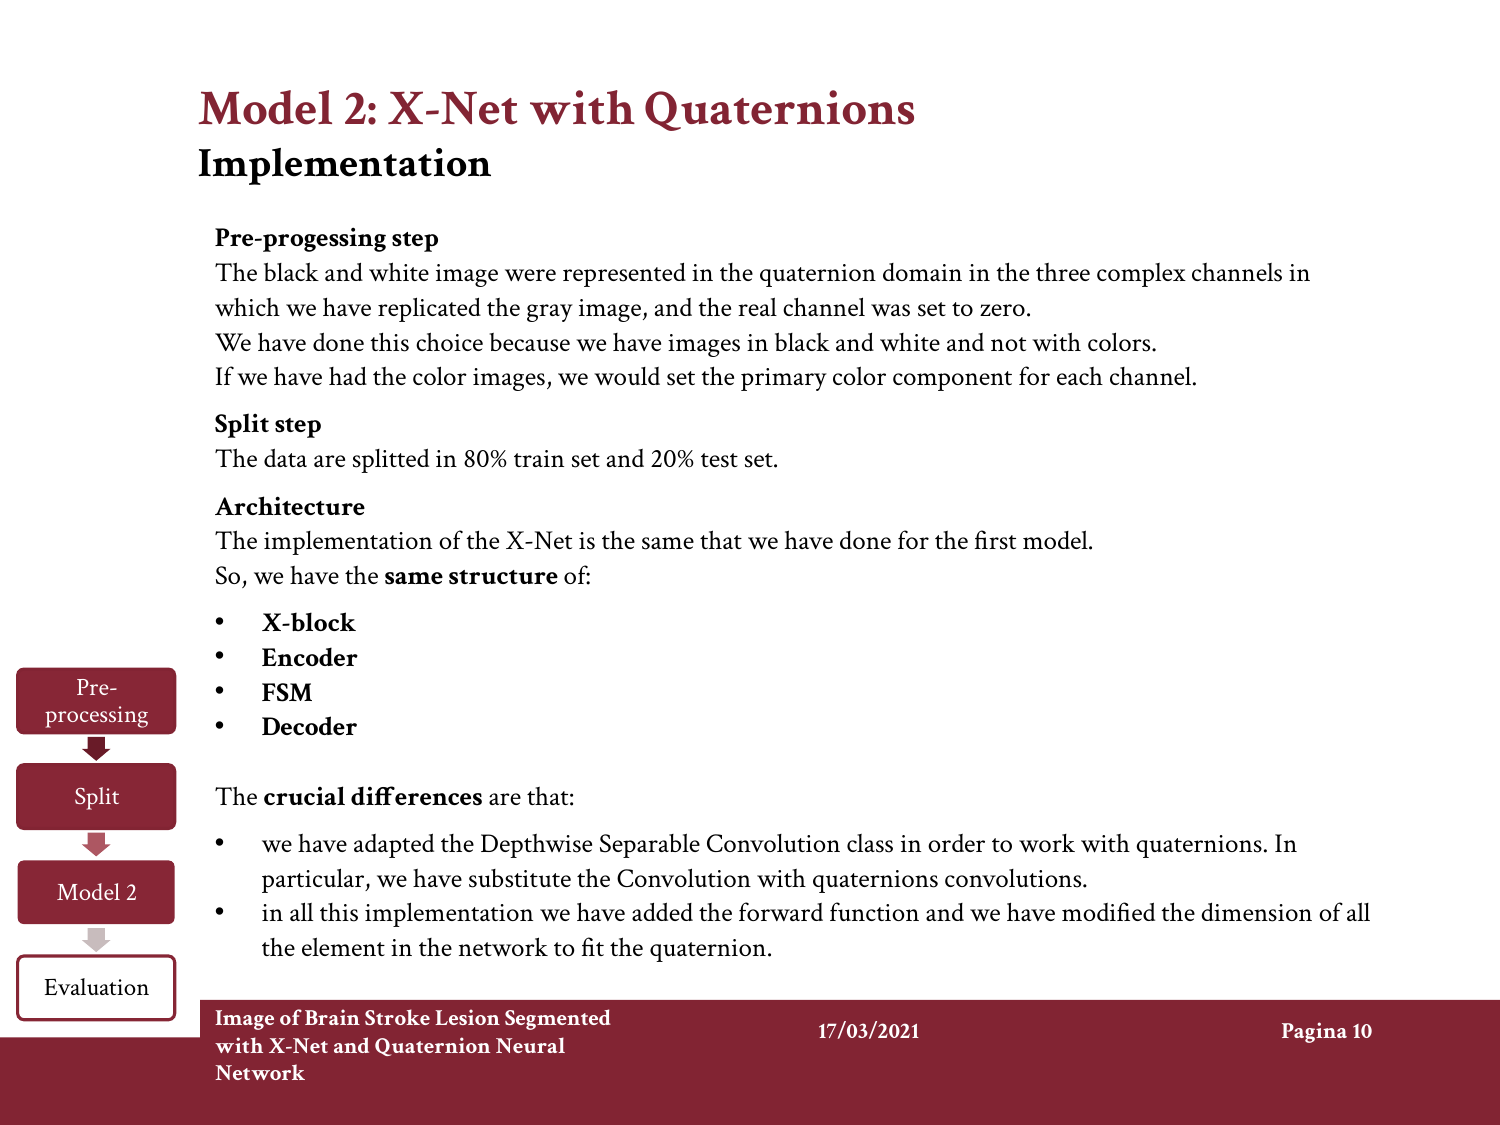

# Model 2: X-Net with Quaternions
Implementation
Pre-progessing step
The black and white image were represented in the quaternion domain in the three complex channels in which we have replicated the gray image, and the real channel was set to zero.
We have done this choice because we have images in black and white and not with colors.
If we have had the color images, we would set the primary color component for each channel.
Split step
The data are splitted in 80% train set and 20% test set.
Architecture
The implementation of the X-Net is the same that we have done for the first model.
So, we have the same structure of:
X-block
Encoder
FSM
Decoder

The crucial differences are that:
we have adapted the Depthwise Separable Convolution class in order to work with quaternions. In particular, we have substitute the Convolution with quaternions convolutions.
in all this implementation we have added the forward function and we have modified the dimension of all the element in the network to fit the quaternion.

Pre-processing

Split

Model 2

Evaluation
Image of Brain Stroke Lesion Segmented with X-Net and Quaternion Neural Network
17/03/2021
Pagina 10